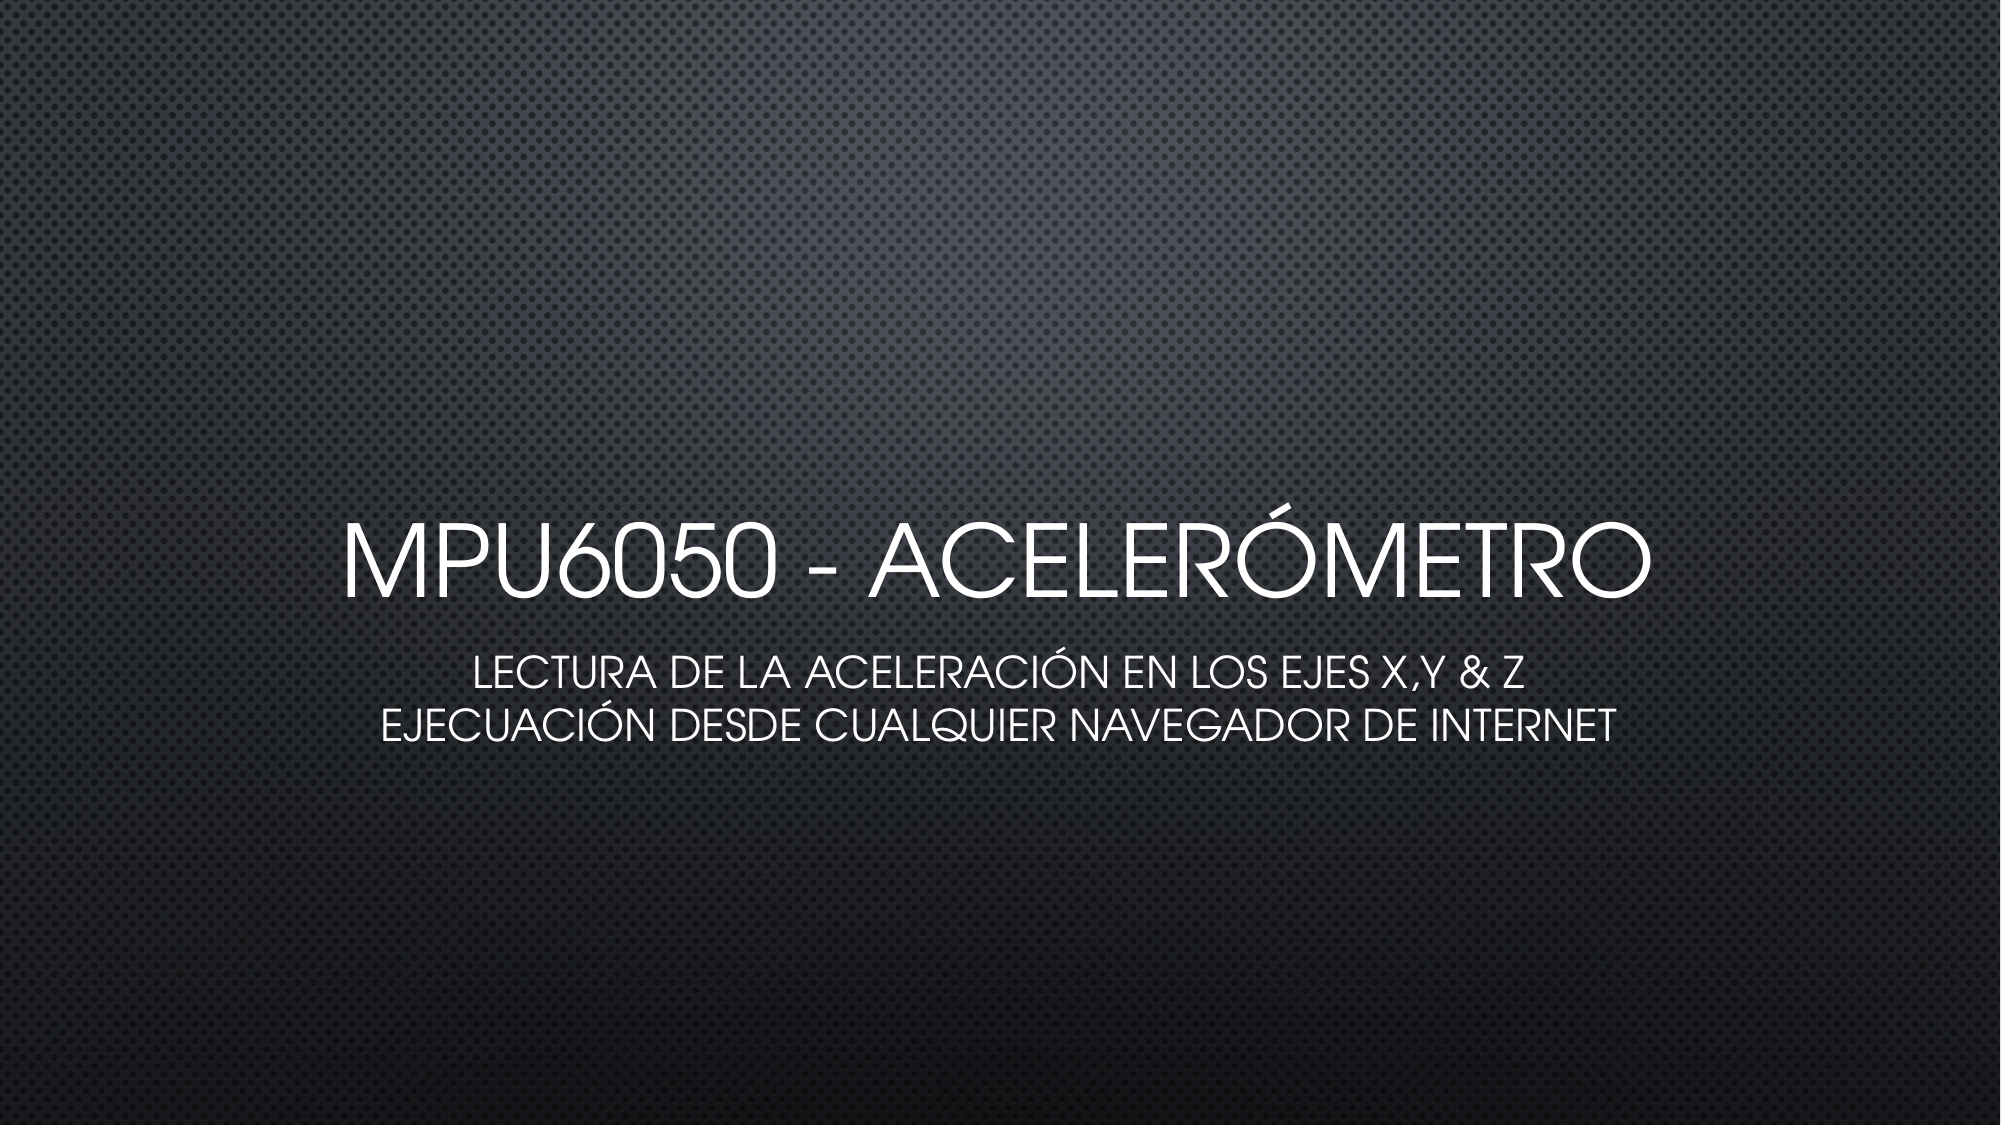

MPU6050 - Acelerómetro
Lectura de la aceleración en los ejes X,Y & Z
Ejecuación desde cualquier navegador de internet